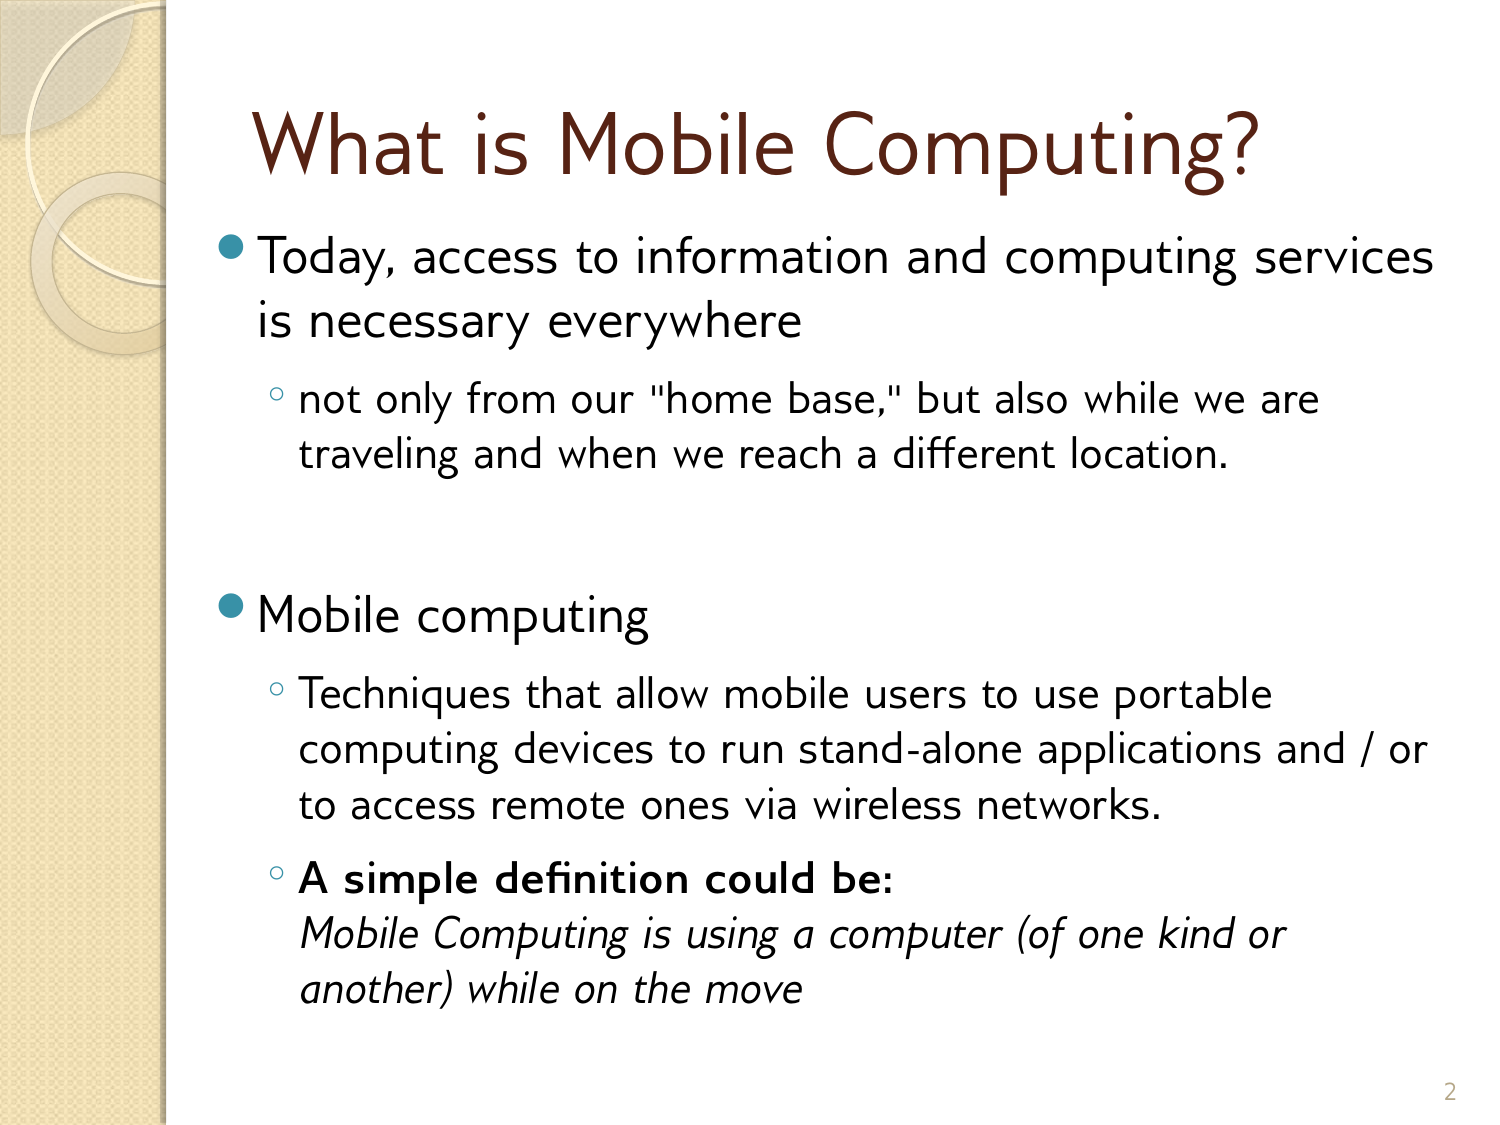

# What is Mobile Computing?
Today, access to information and computing services is necessary everywhere
not only from our "home base," but also while we are traveling and when we reach a different location.

Mobile computing
Techniques that allow mobile users to use portable computing devices to run stand-alone applications and / or to access remote ones via wireless networks.
A simple definition could be:
Mobile Computing is using a computer (of one kind or another) while on the move

2